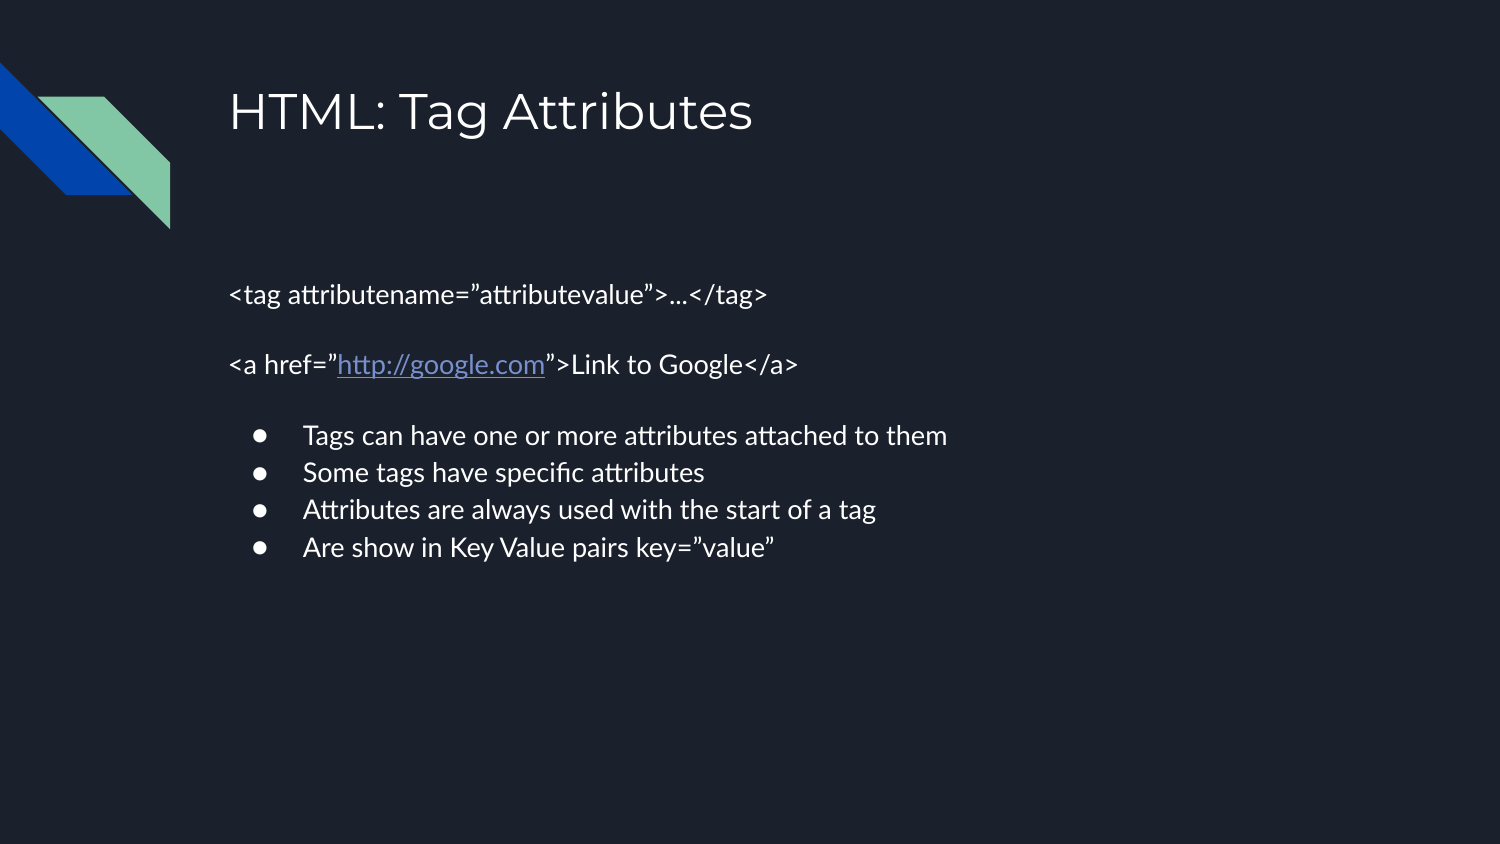

# HTML: Tag Attributes
<tag attributename=”attributevalue”>...</tag>
<a href=”http://google.com”>Link to Google</a>
Tags can have one or more attributes attached to them
Some tags have specific attributes
Attributes are always used with the start of a tag
Are show in Key Value pairs key=”value”